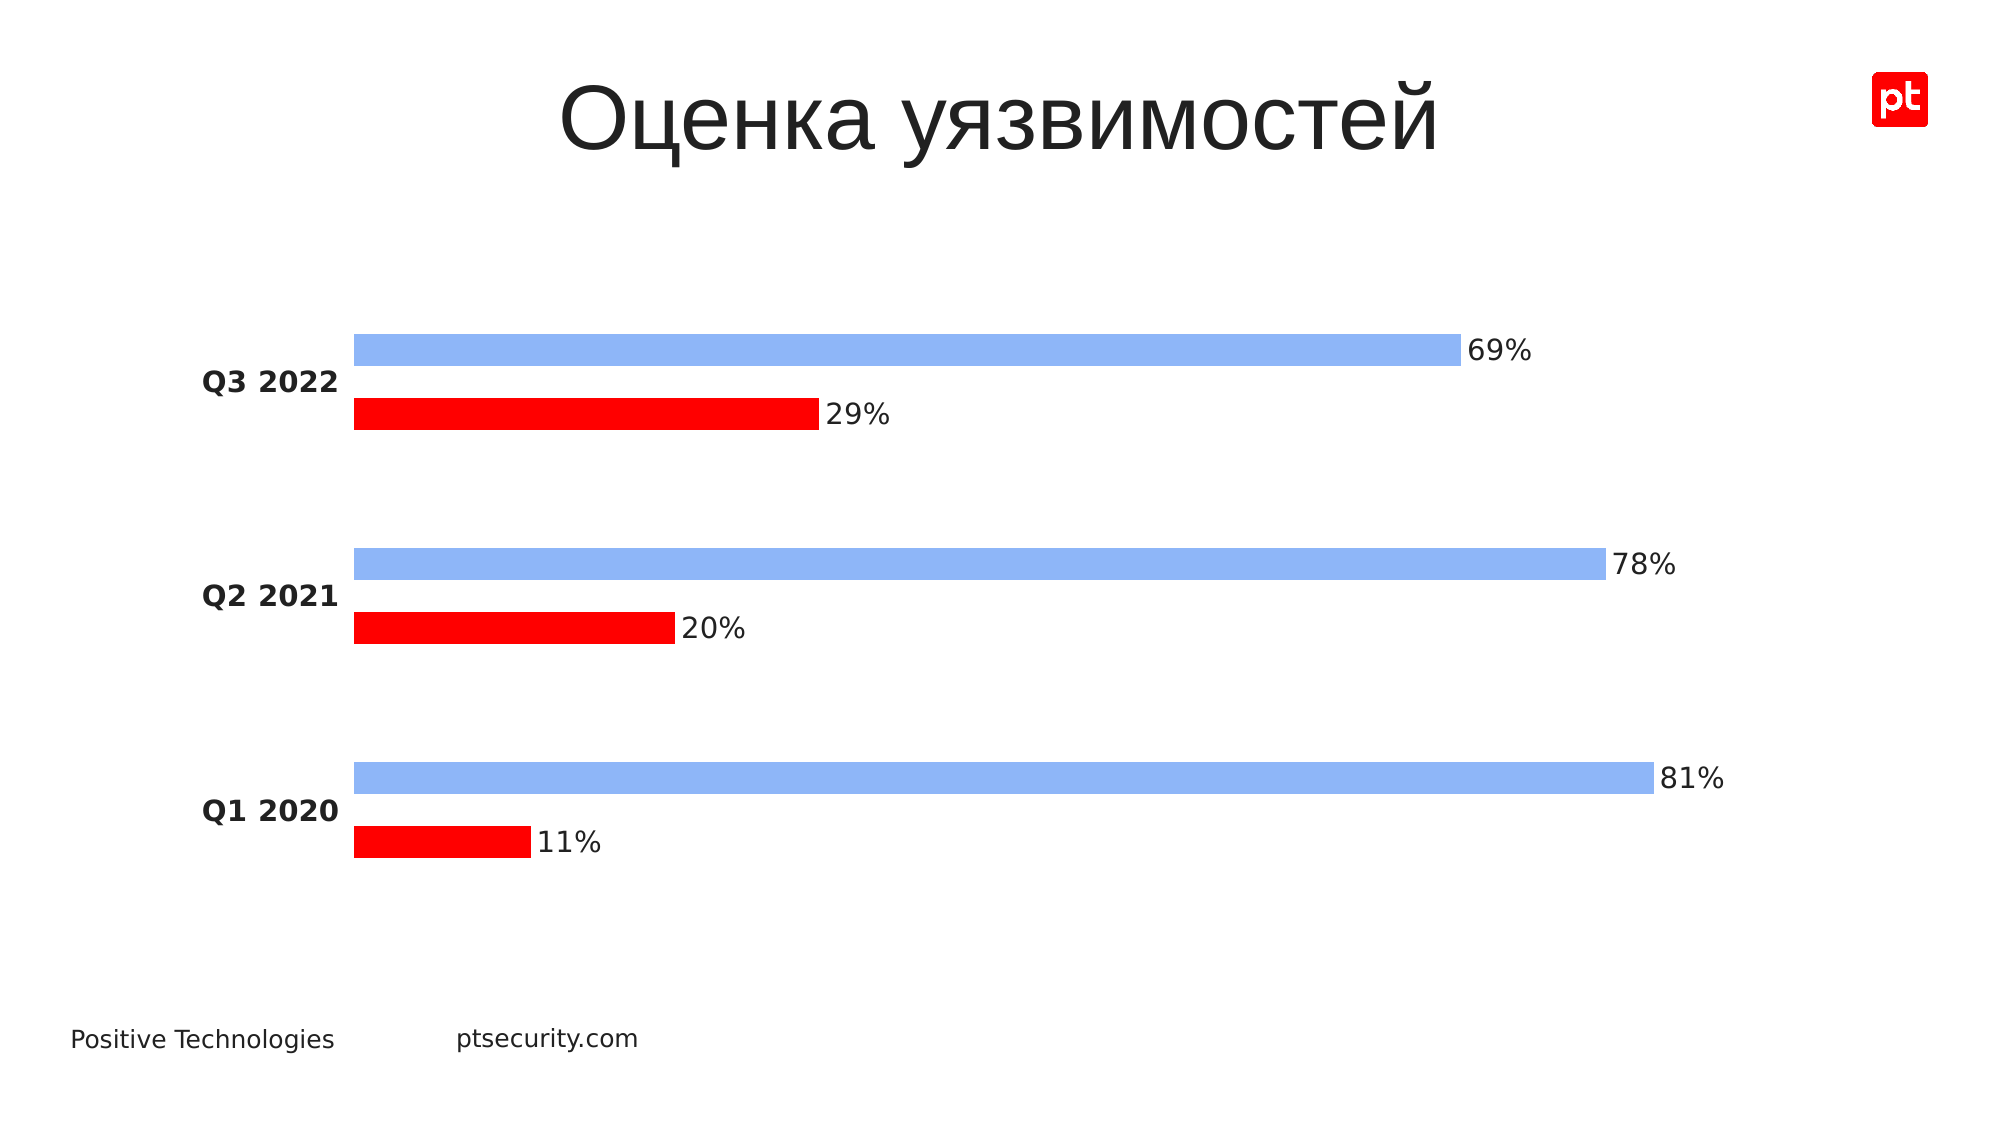

Оценка уязвимостей

### Chart

| Category | Ряд 1 | Ряд 2 |
|---|---|---|
| Q1 2020 | 0.11 | 0.81 |
| Q2 2021 | 0.2 | 0.78 |
| Q3 2022 | 0.29 | 0.69 |